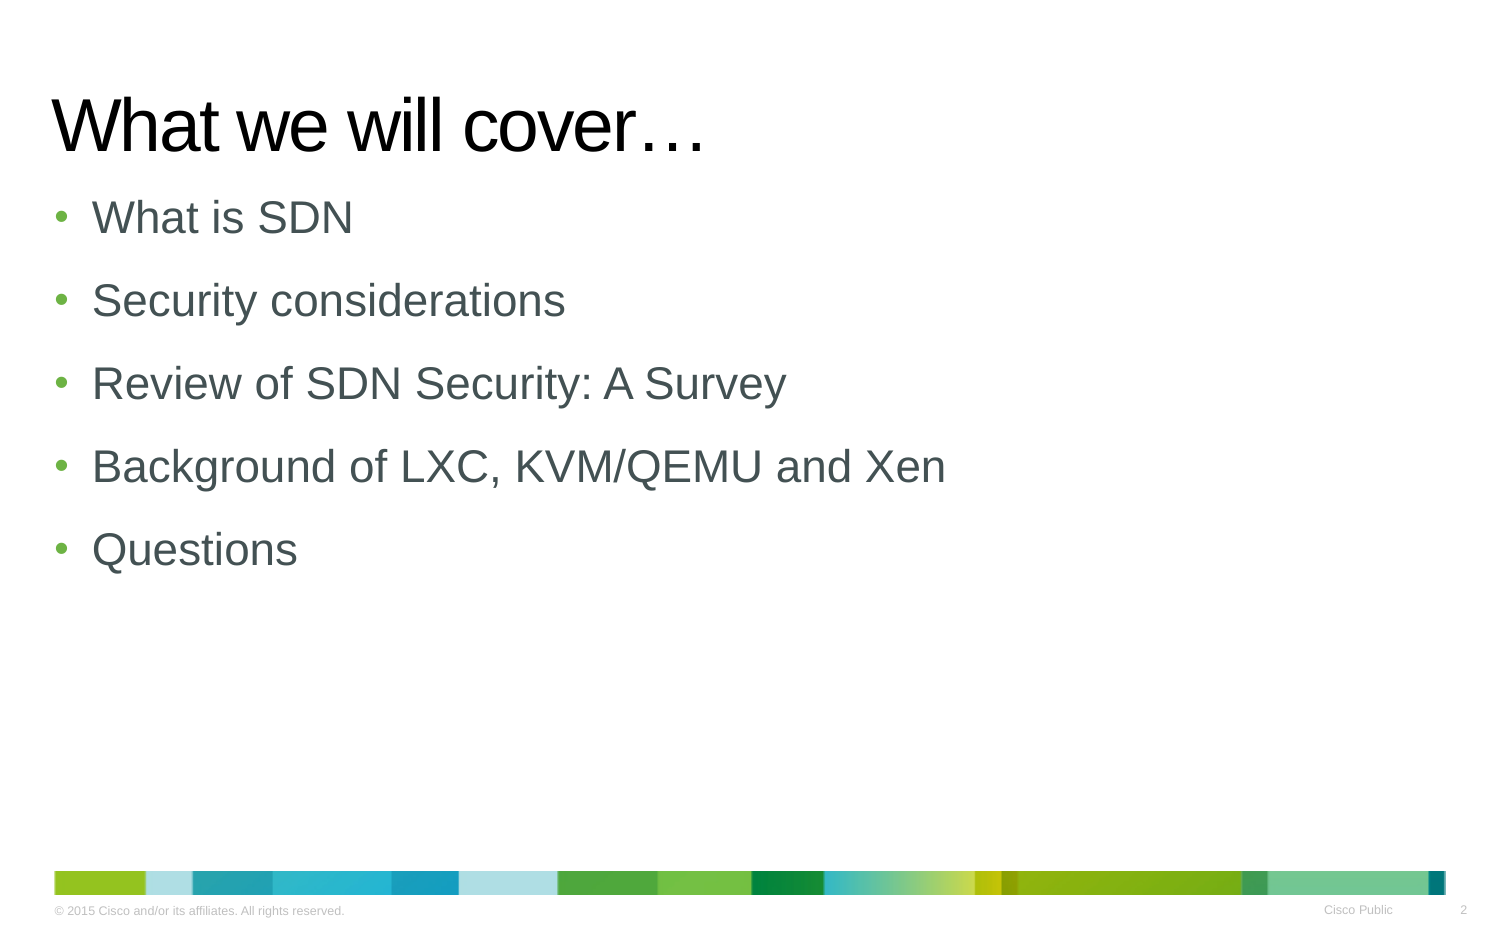

# What we will cover…
What is SDN
Security considerations
Review of SDN Security: A Survey
Background of LXC, KVM/QEMU and Xen
Questions